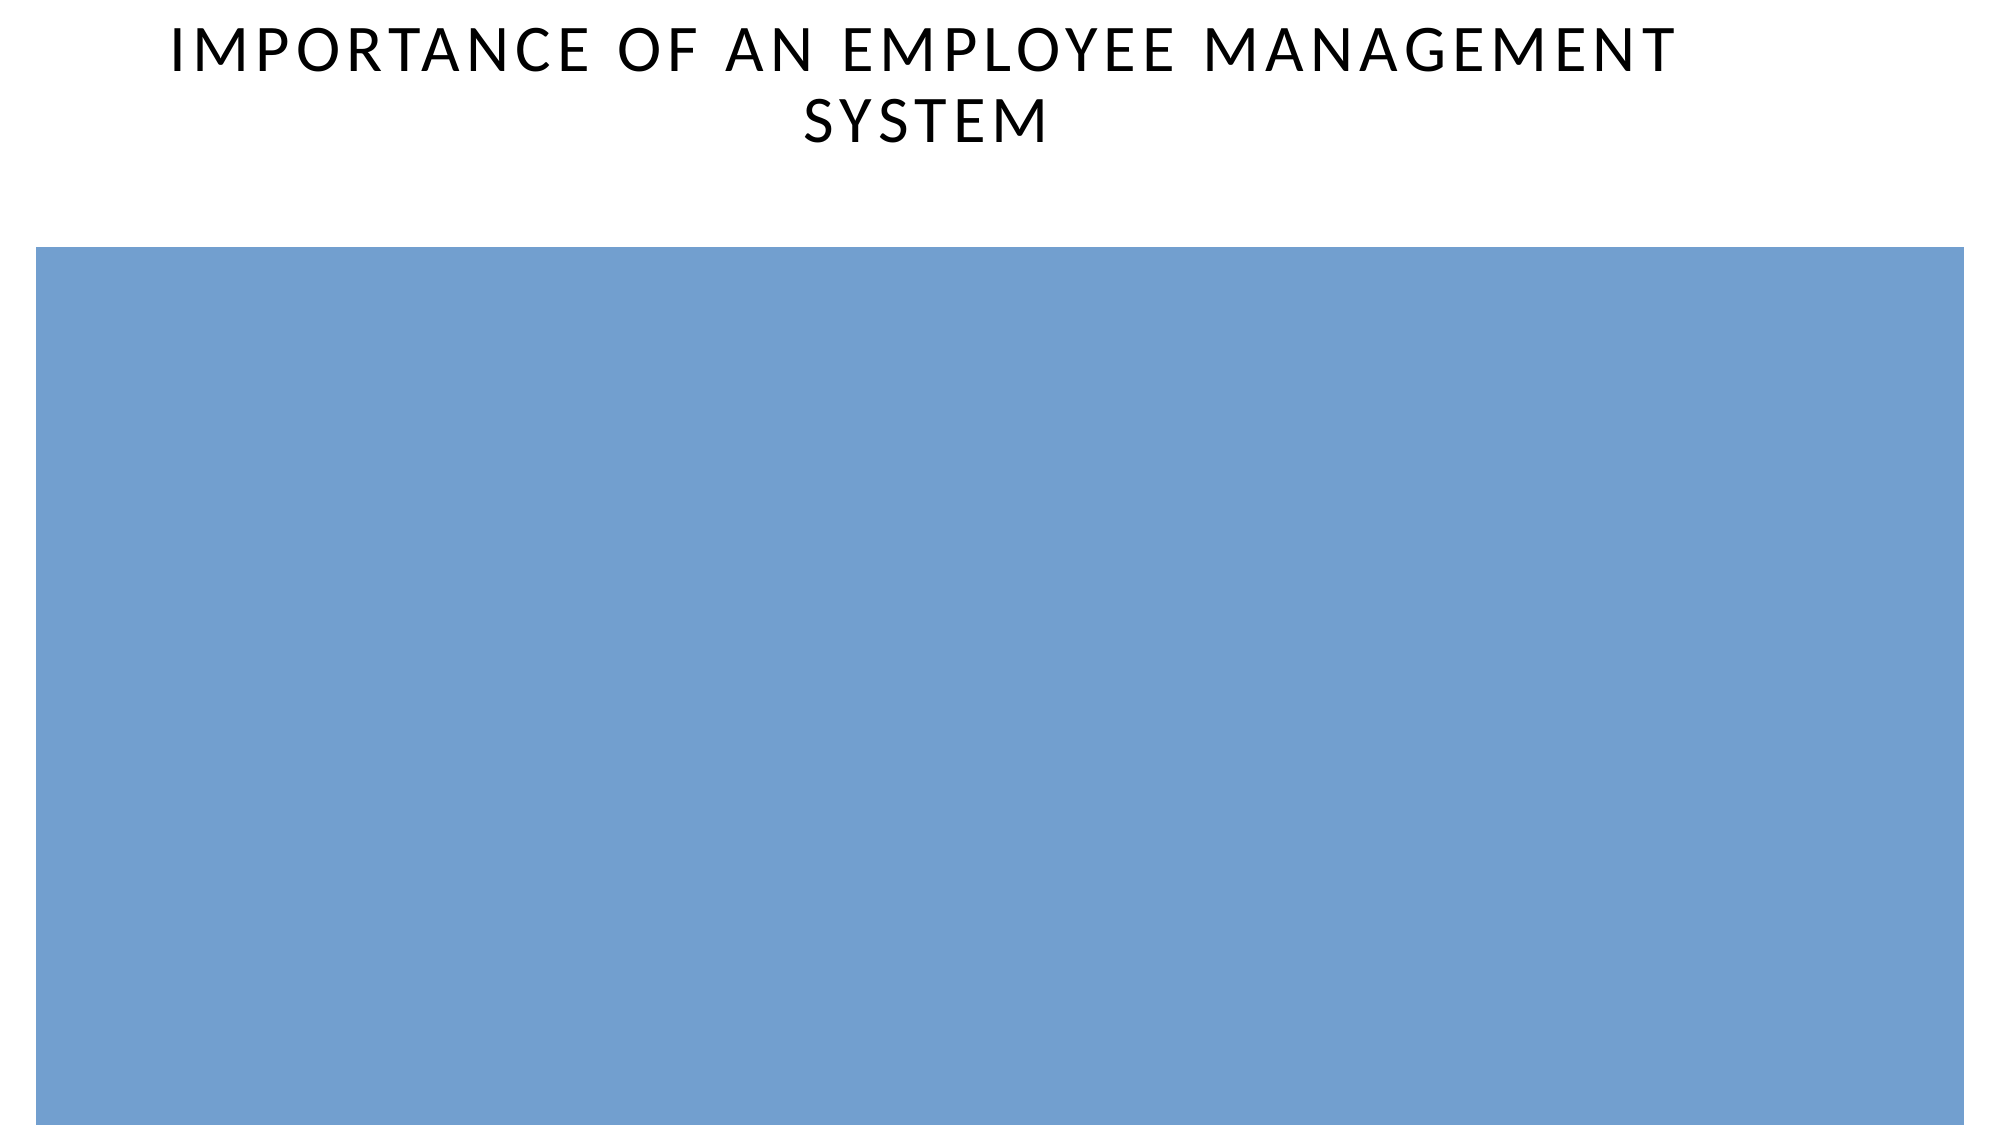

# Importance of an Employee Management System
4.Regulatory Compliance: Keeping accurate employee records is vital for compliance with labor laws and regulations. An effective EMS helps organizations stay compliant and avoid legal issues.
Maintaining Compliance: An EMS helps organizations adhere to labor laws and regulations by maintaining accurate and up-to-date employee records. Features such as tracking employee hours, managing leave entitlements, and storing compliance documents are crucial for legal adherence.
Audit Trail: Many EMS platforms provide audit trails that log changes to employee records, ensuring transparency and accountability in HR practices.
5.Cost Efficiency
Reduction of Administrative Costs: By streamlining HR processes and minimizing manual work, organizations can significantly reduce administrative costs associated with employee management.
Resource Optimization: Organizations can allocate resources more effectively, focusing on talent development and strategic initiatives rather than routine administrative tasks.
6.Future-Ready Workforce Management
Integration with Other Systems: Many EMS solutions can integrate with other business systems (like payroll, accounting, and CRM), providing a comprehensive view of organizational operations and enhancing overall efficiency.
Supporting Remote Work: With the rise of remote work, EMS platforms that are cloud-based allow HR teams to manage employees from anywhere, facilitating flexible work arrangements and improving employee satisfaction.